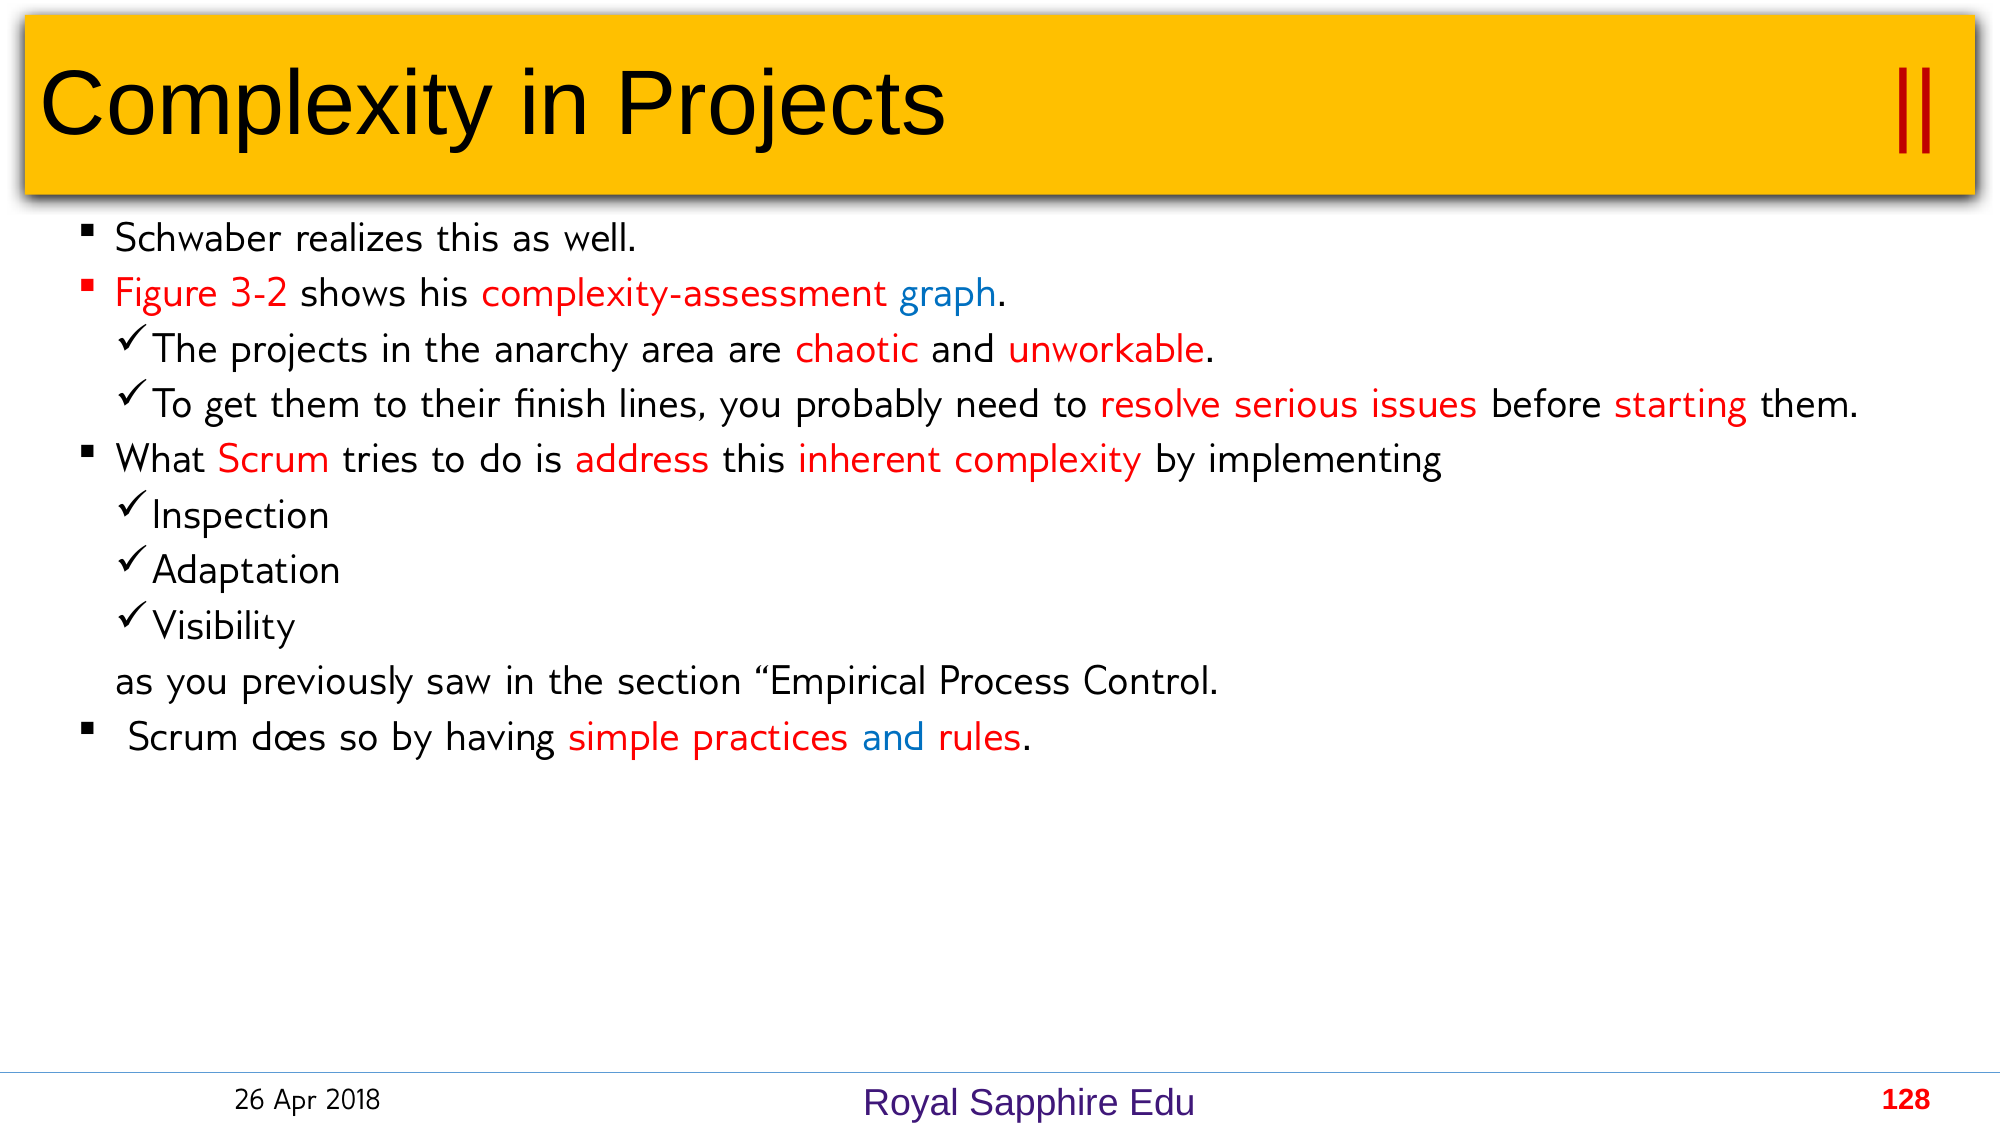

# Complexity in Projects						  ||
Schwaber realizes this as well.
Figure 3-2 shows his complexity-assessment graph.
The projects in the anarchy area are chaotic and unworkable.
To get them to their finish lines, you probably need to resolve serious issues before starting them.
What Scrum tries to do is address this inherent complexity by implementing
Inspection
Adaptation
Visibility
as you previously saw in the section “Empirical Process Control.
 Scrum does so by having simple practices and rules.
26 Apr 2018
128